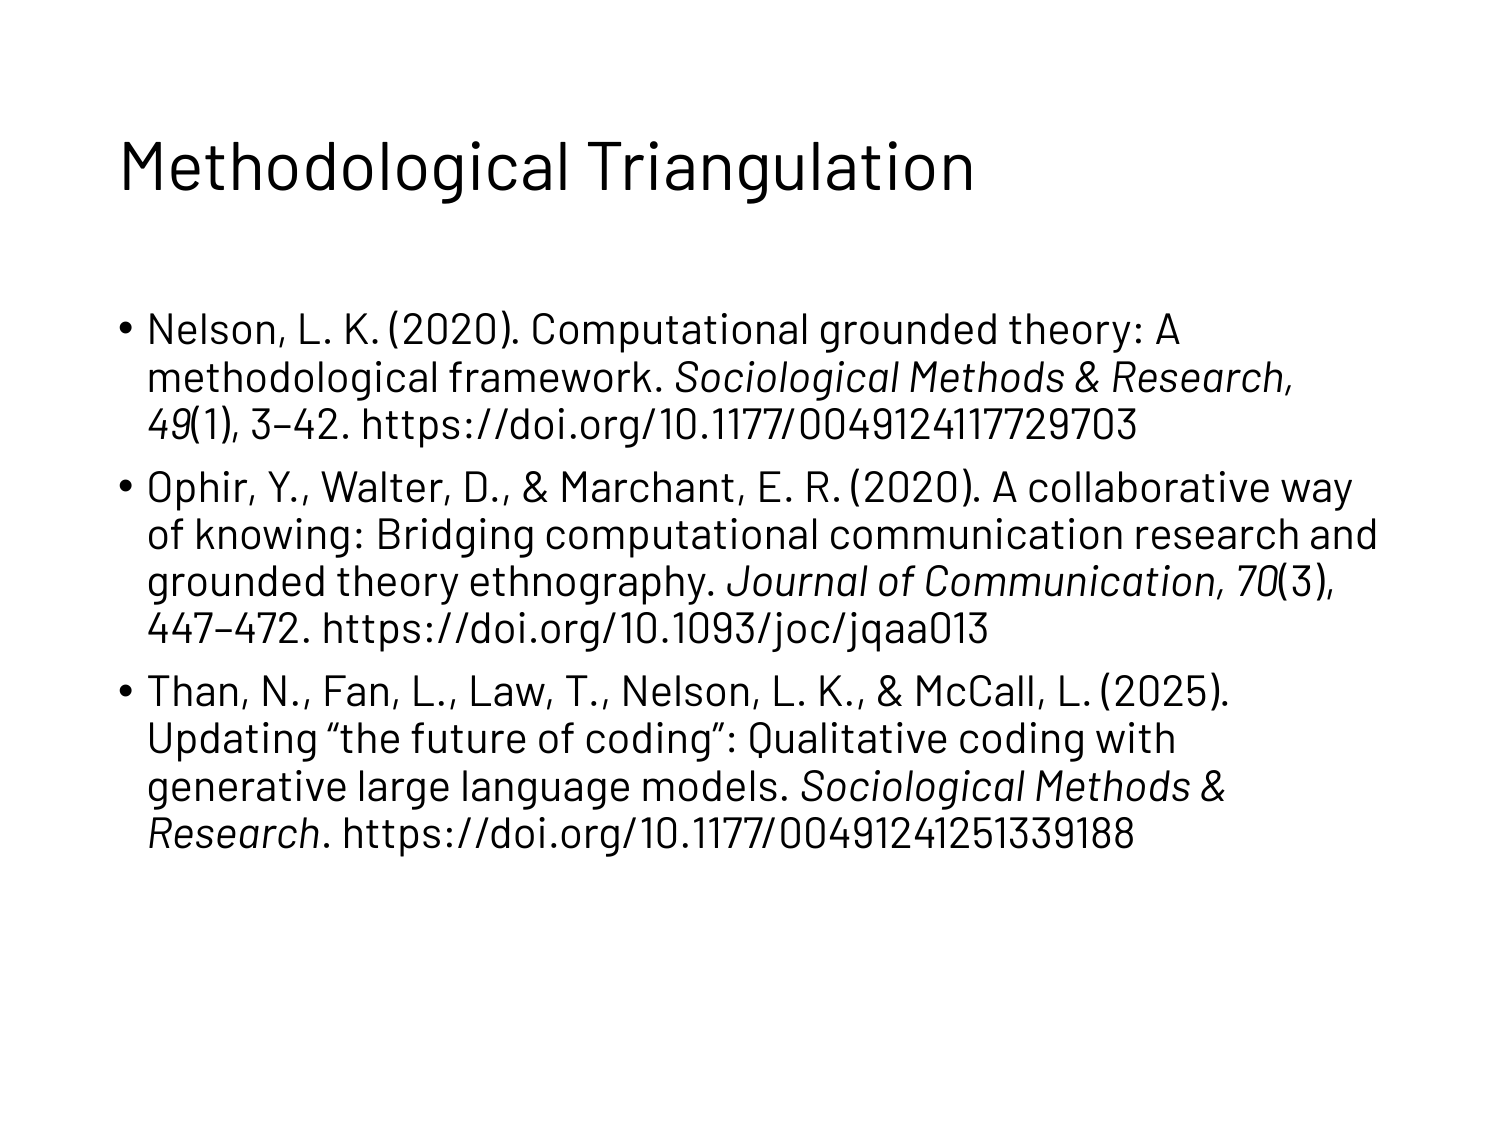

# Methodological Triangulation
Nelson, L. K. (2020). Computational grounded theory: A methodological framework. Sociological Methods & Research, 49(1), 3–42. https://doi.org/10.1177/0049124117729703
Ophir, Y., Walter, D., & Marchant, E. R. (2020). A collaborative way of knowing: Bridging computational communication research and grounded theory ethnography. Journal of Communication, 70(3), 447–472. https://doi.org/10.1093/joc/jqaa013
Than, N., Fan, L., Law, T., Nelson, L. K., & McCall, L. (2025). Updating “the future of coding”: Qualitative coding with generative large language models. Sociological Methods & Research. https://doi.org/10.1177/00491241251339188